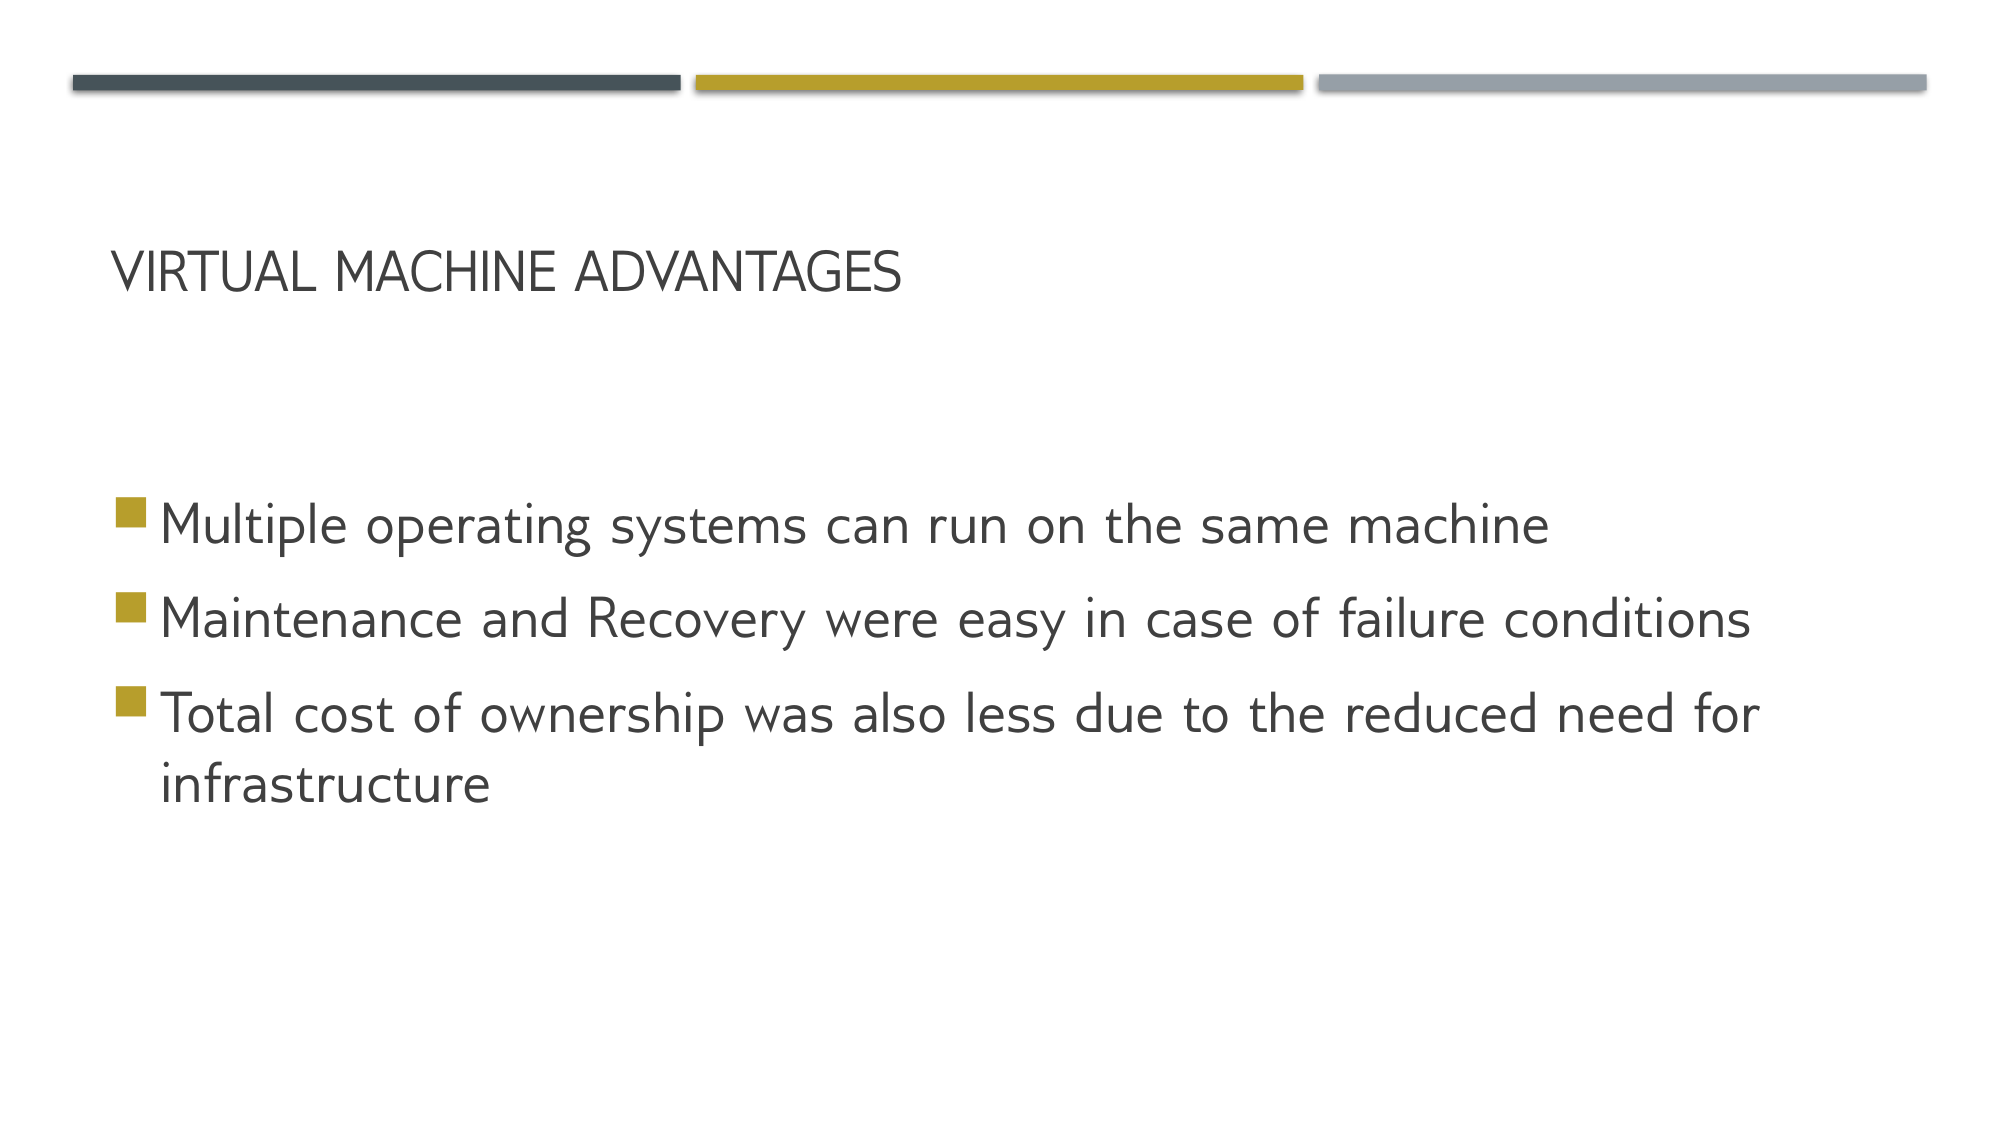

# Virtual machine advantages
Multiple operating systems can run on the same machine
Maintenance and Recovery were easy in case of failure conditions
Total cost of ownership was also less due to the reduced need for infrastructure